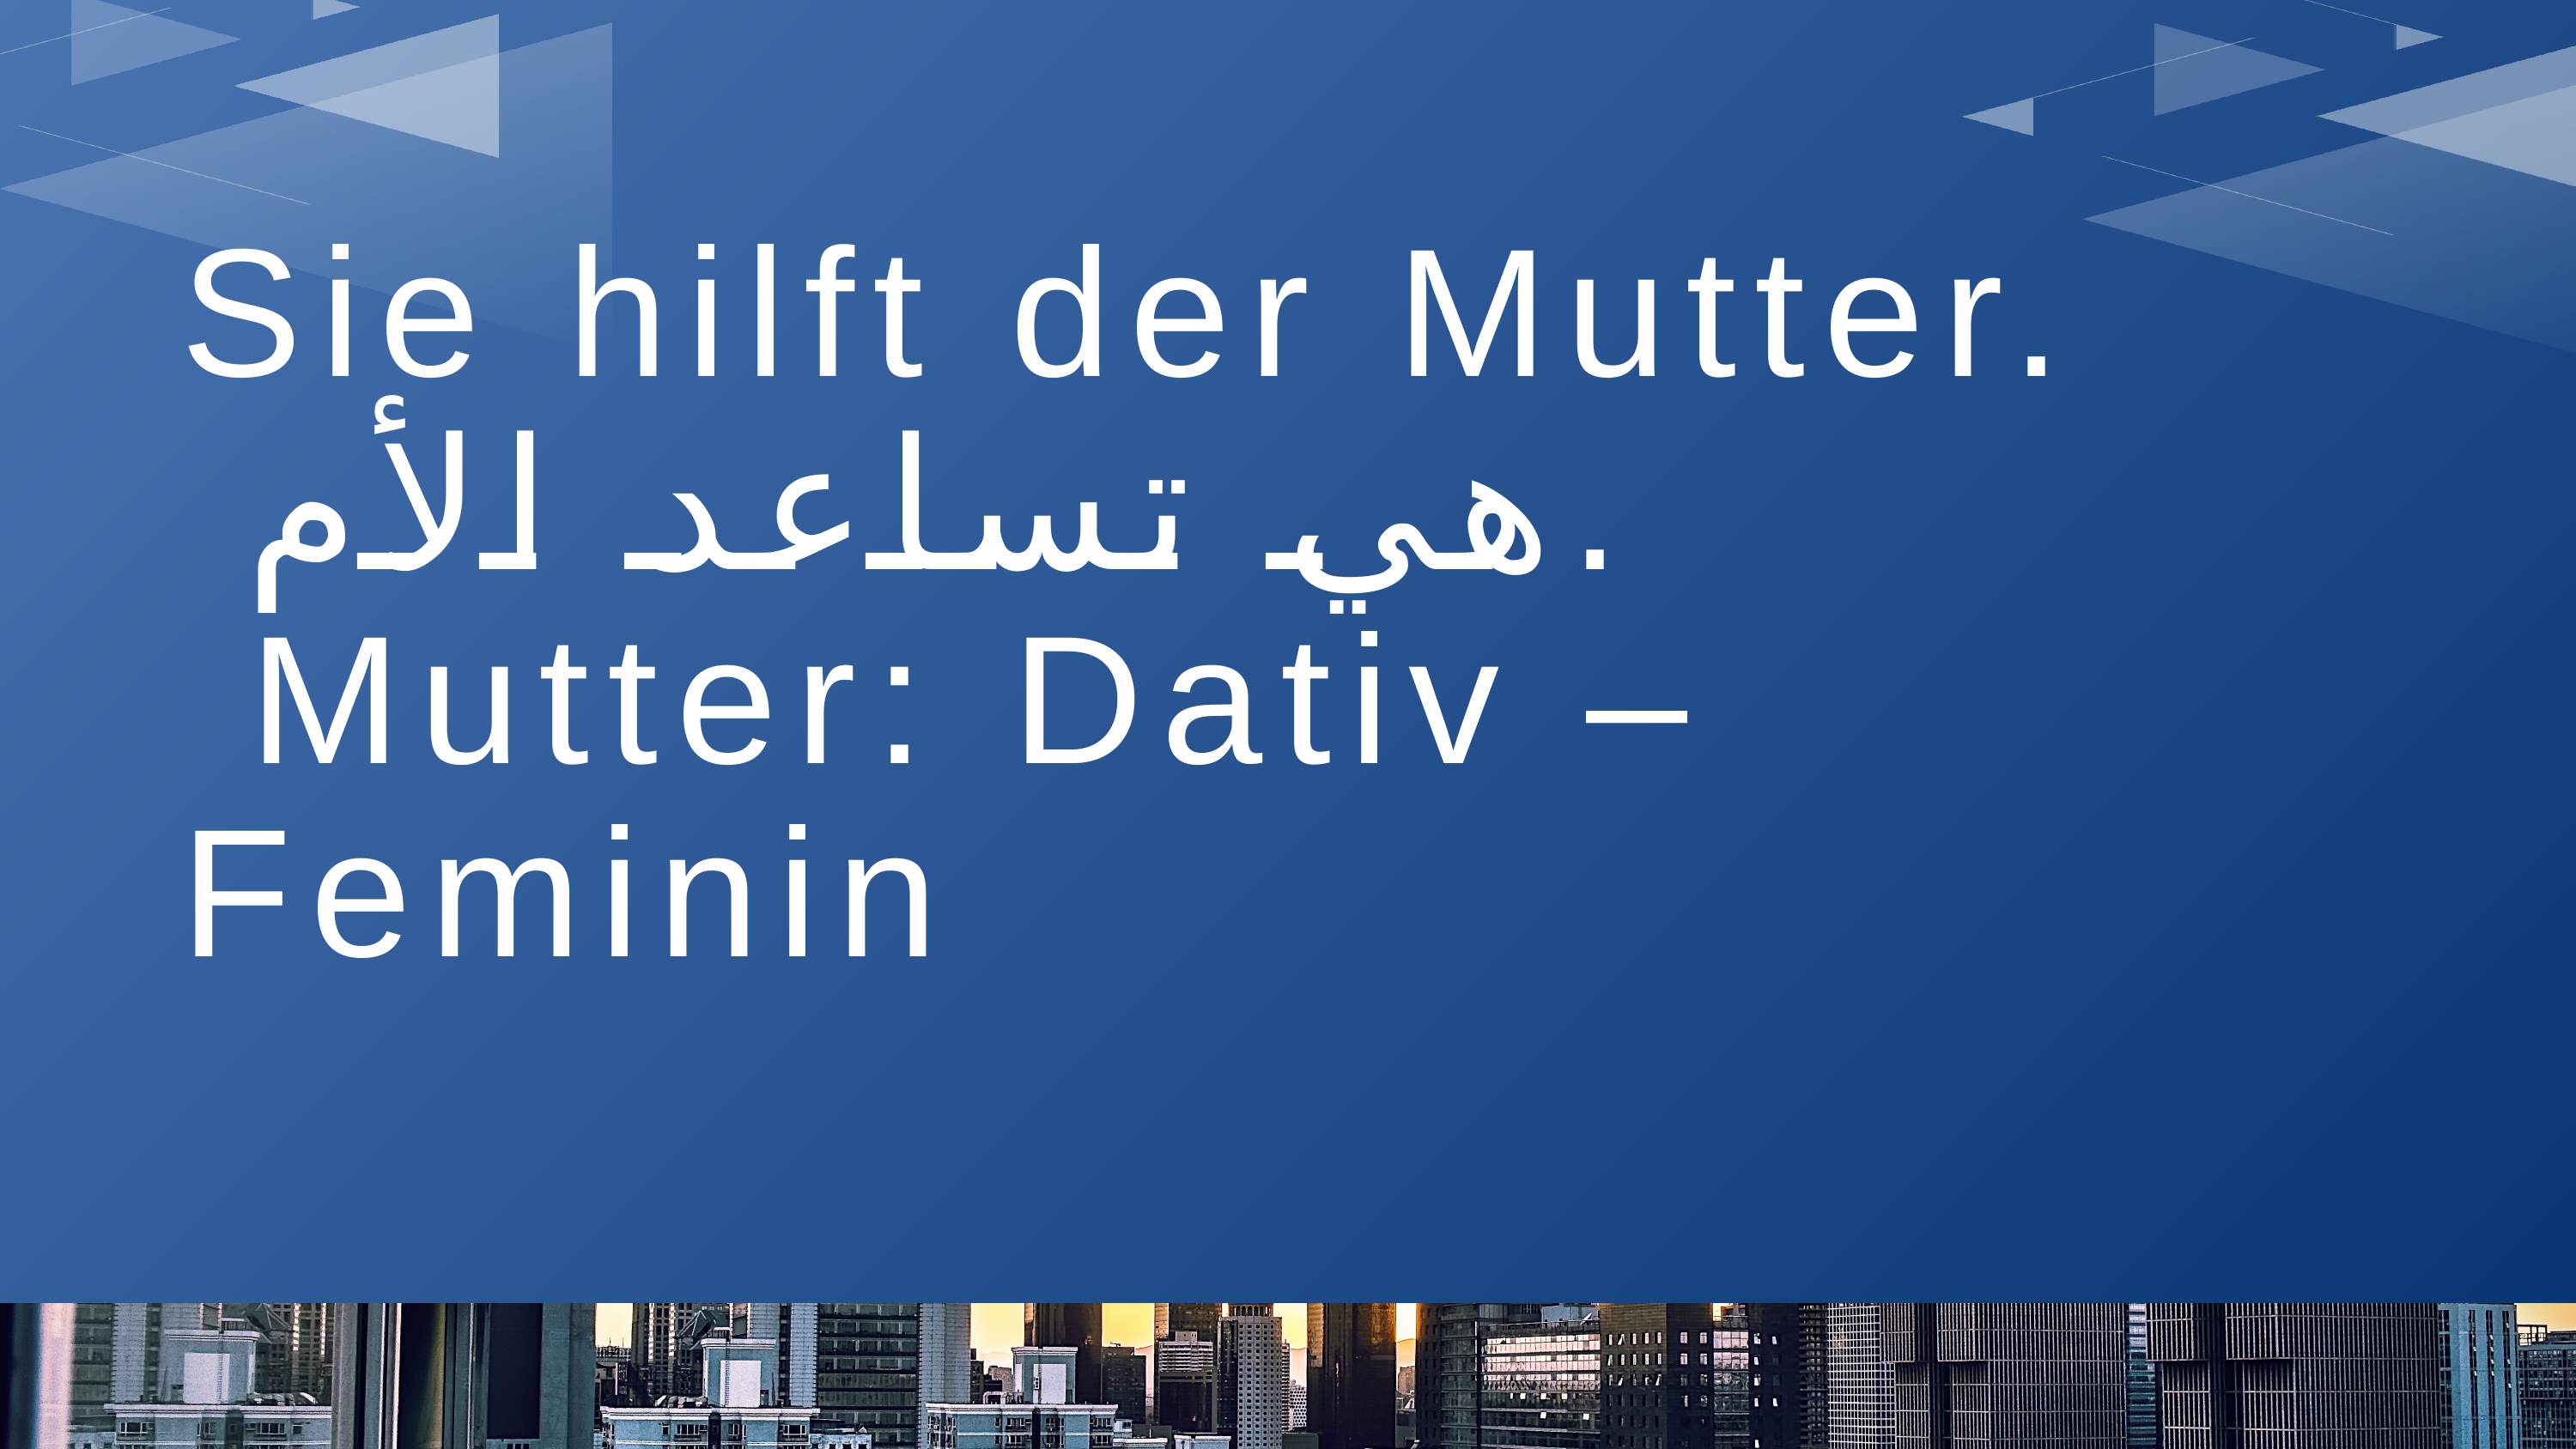

Sie hilft der Mutter.
 هي تساعد الأم.
 Mutter: Dativ – Feminin